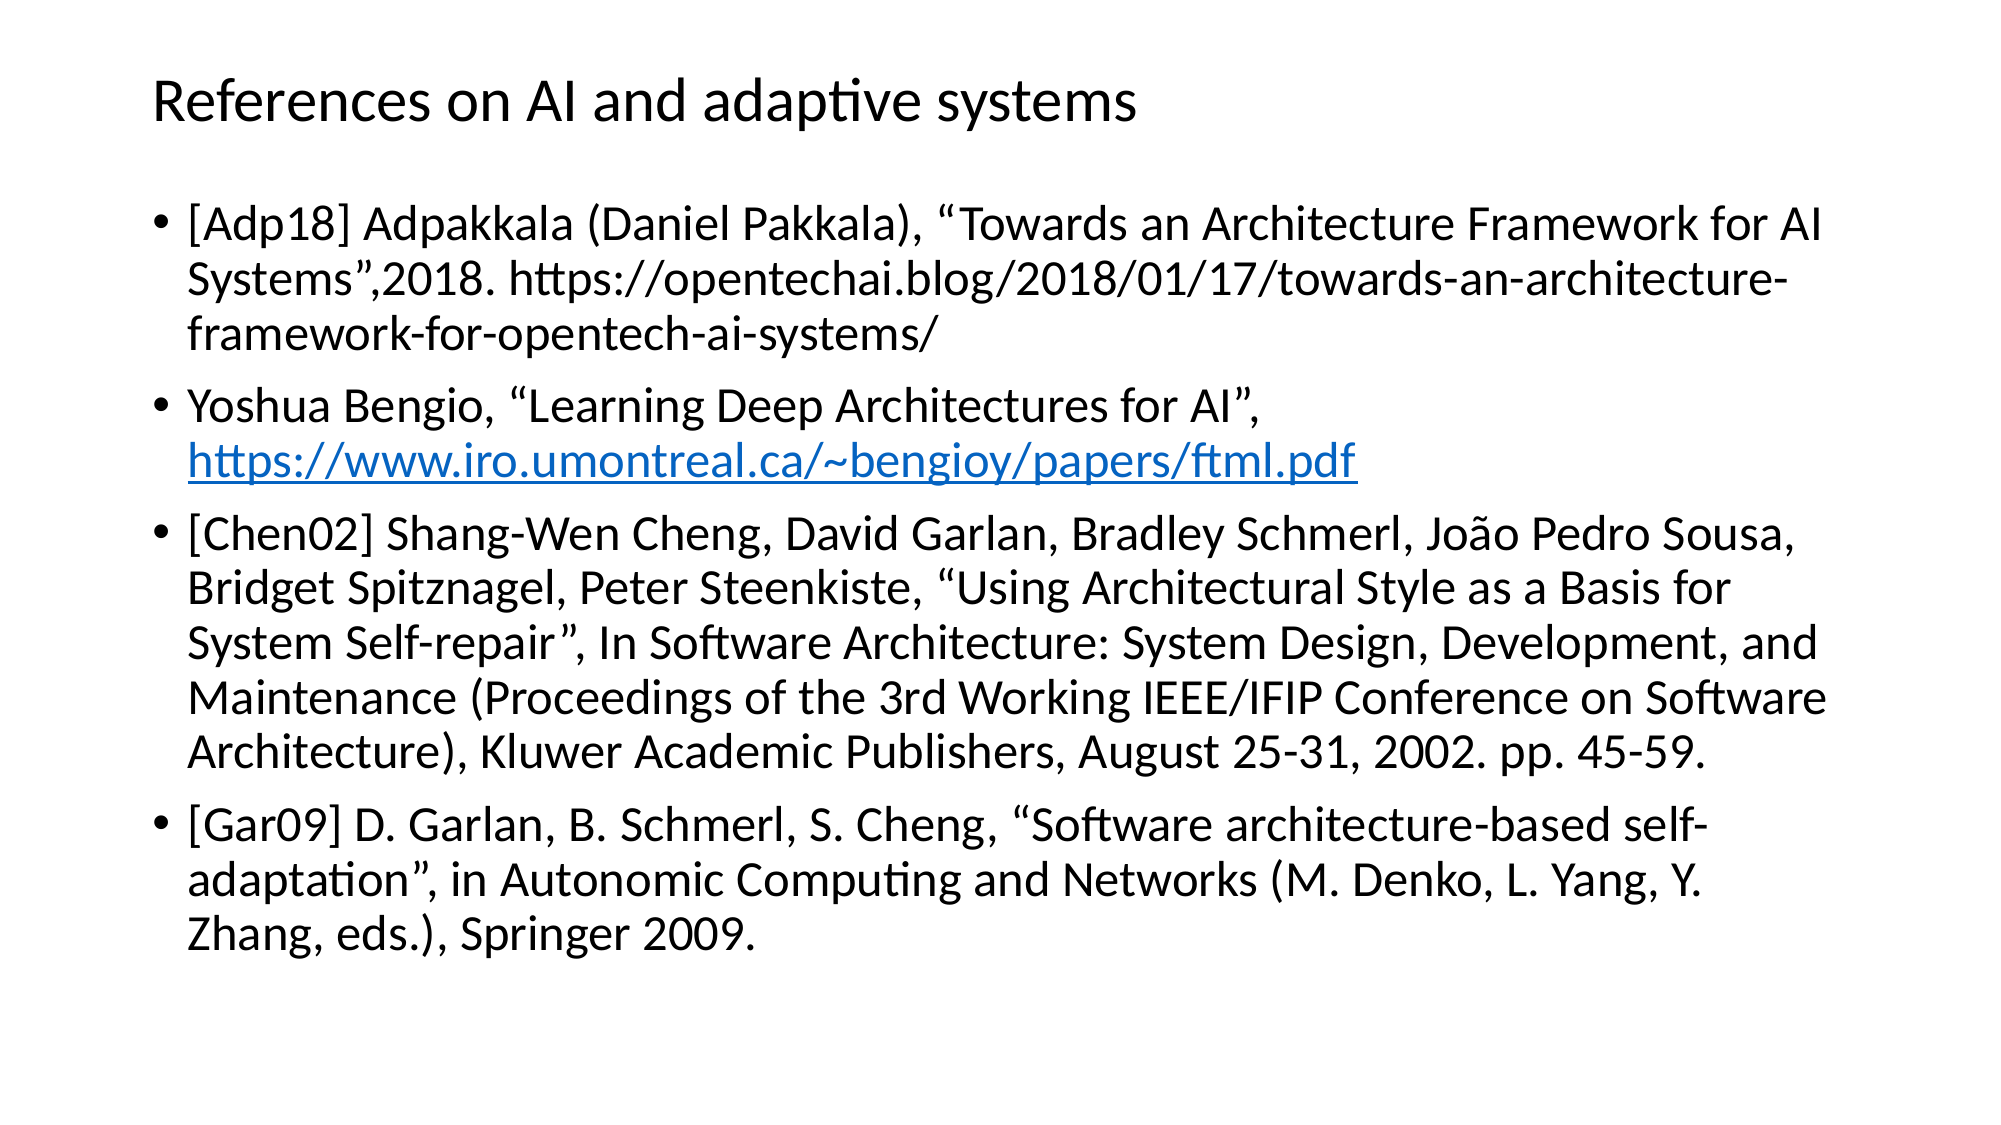

# References on AI and adaptive systems
[Adp18] Adpakkala (Daniel Pakkala), “Towards an Architecture Framework for AI Systems”,2018. https://opentechai.blog/2018/01/17/towards-an-architecture-framework-for-opentech-ai-systems/
Yoshua Bengio, “Learning Deep Architectures for AI”, https://www.iro.umontreal.ca/~bengioy/papers/ftml.pdf
[Chen02] Shang-Wen Cheng, David Garlan, Bradley Schmerl, João Pedro Sousa, Bridget Spitznagel, Peter Steenkiste, “Using Architectural Style as a Basis for System Self-repair”, In Software Architecture: System Design, Development, and Maintenance (Proceedings of the 3rd Working IEEE/IFIP Conference on Software Architecture), Kluwer Academic Publishers, August 25-31, 2002. pp. 45-59.
[Gar09] D. Garlan, B. Schmerl, S. Cheng, “Software architecture-based self-adaptation”, in Autonomic Computing and Networks (M. Denko, L. Yang, Y. Zhang, eds.), Springer 2009.